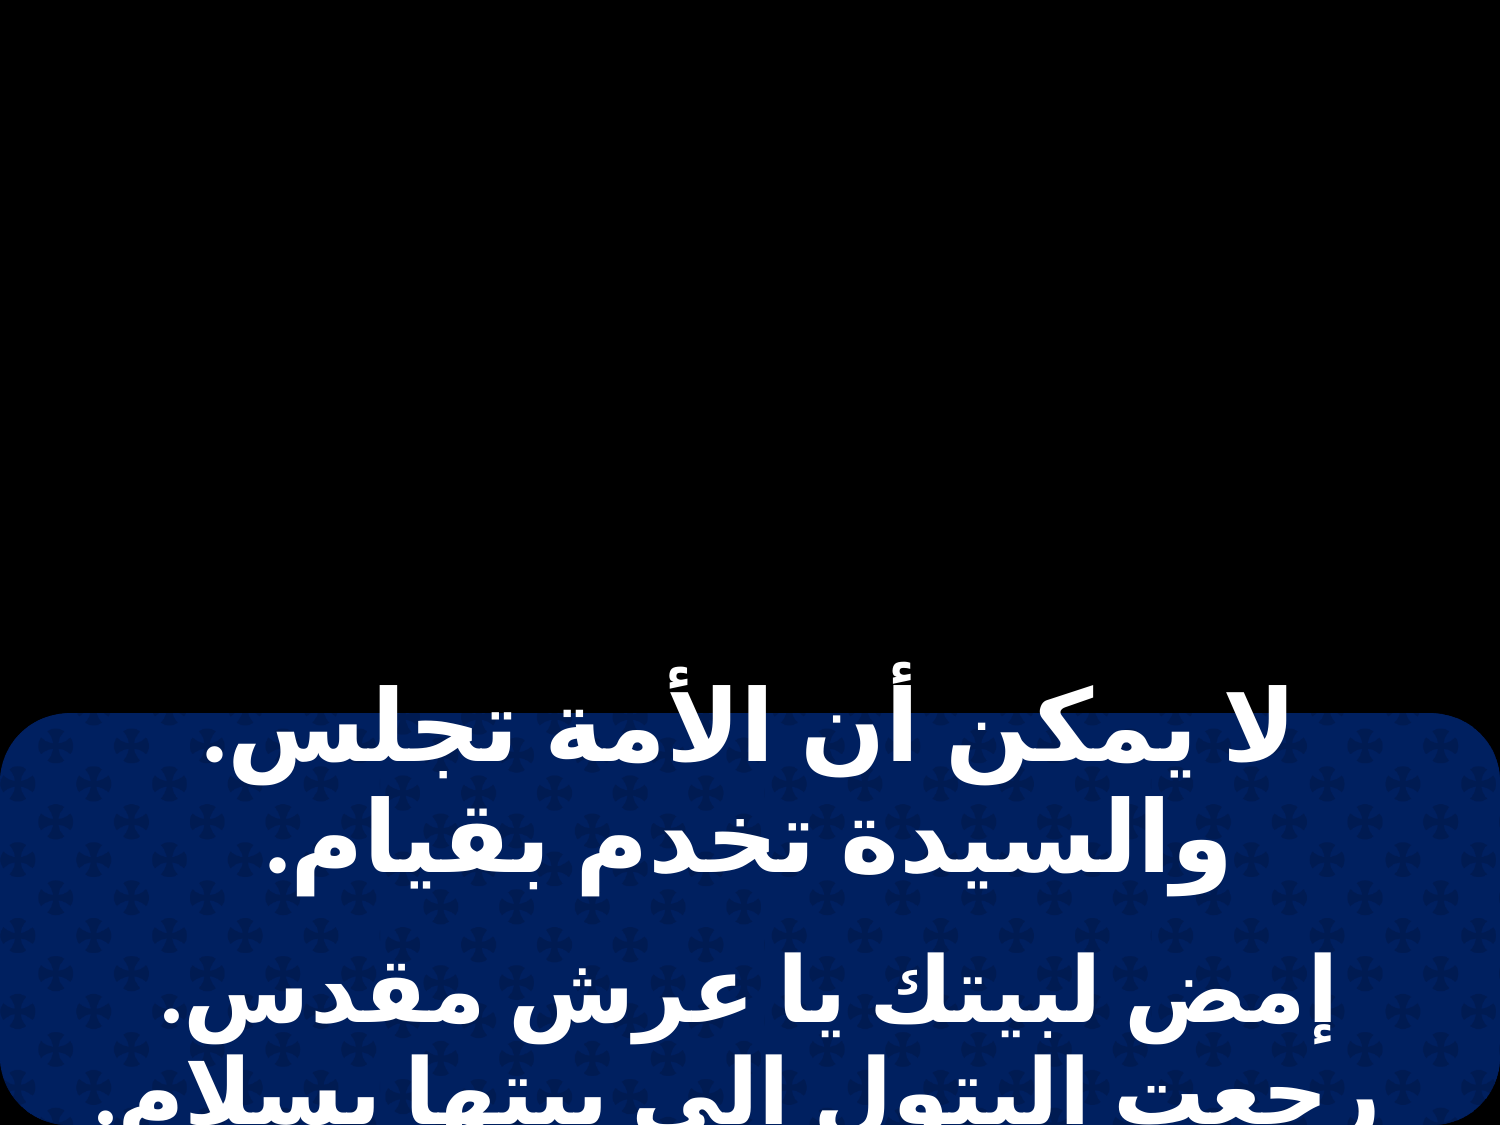

| لا يمكن أن الأمة تجلس. والسيدة تخدم بقيام. |
| --- |
|  |
| إمض لبيتك يا عرش مقدس. رجعت البتول إلى بيتها بسلام. |